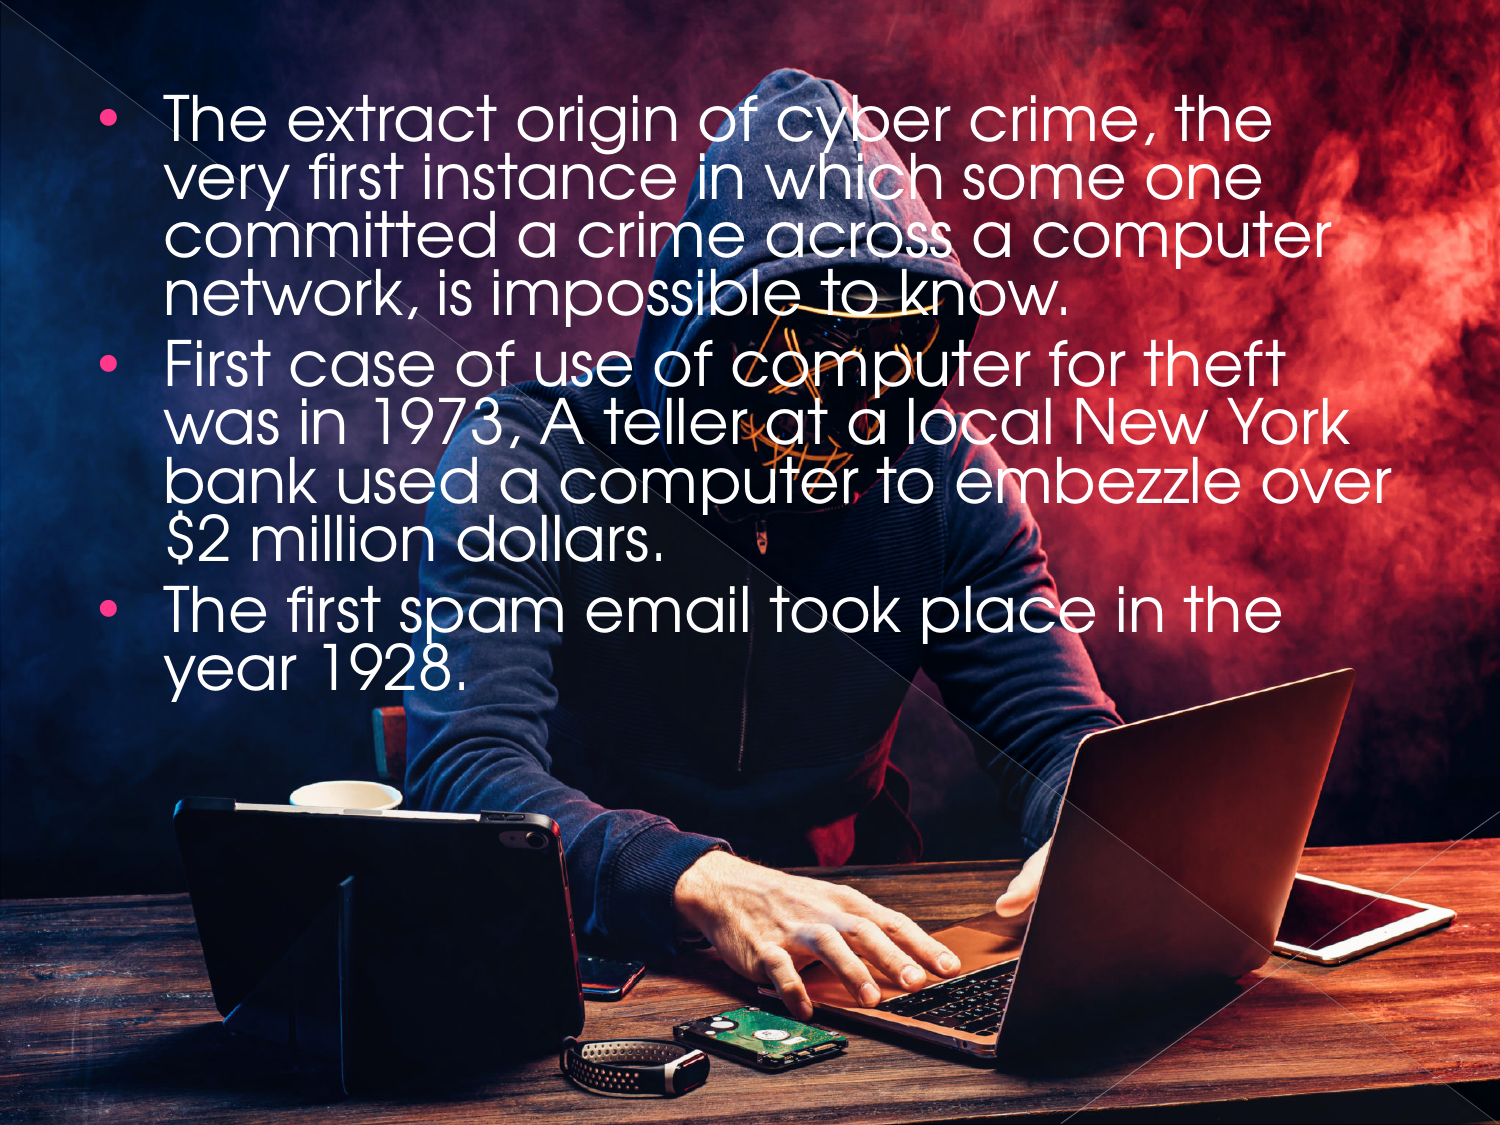

The extract origin of cyber crime, the very first instance in which some one committed a crime across a computer network, is impossible to know.
First case of use of computer for theft was in 1973, A teller at a local New York bank used a computer to embezzle over $2 million dollars.
The first spam email took place in the year 1928.